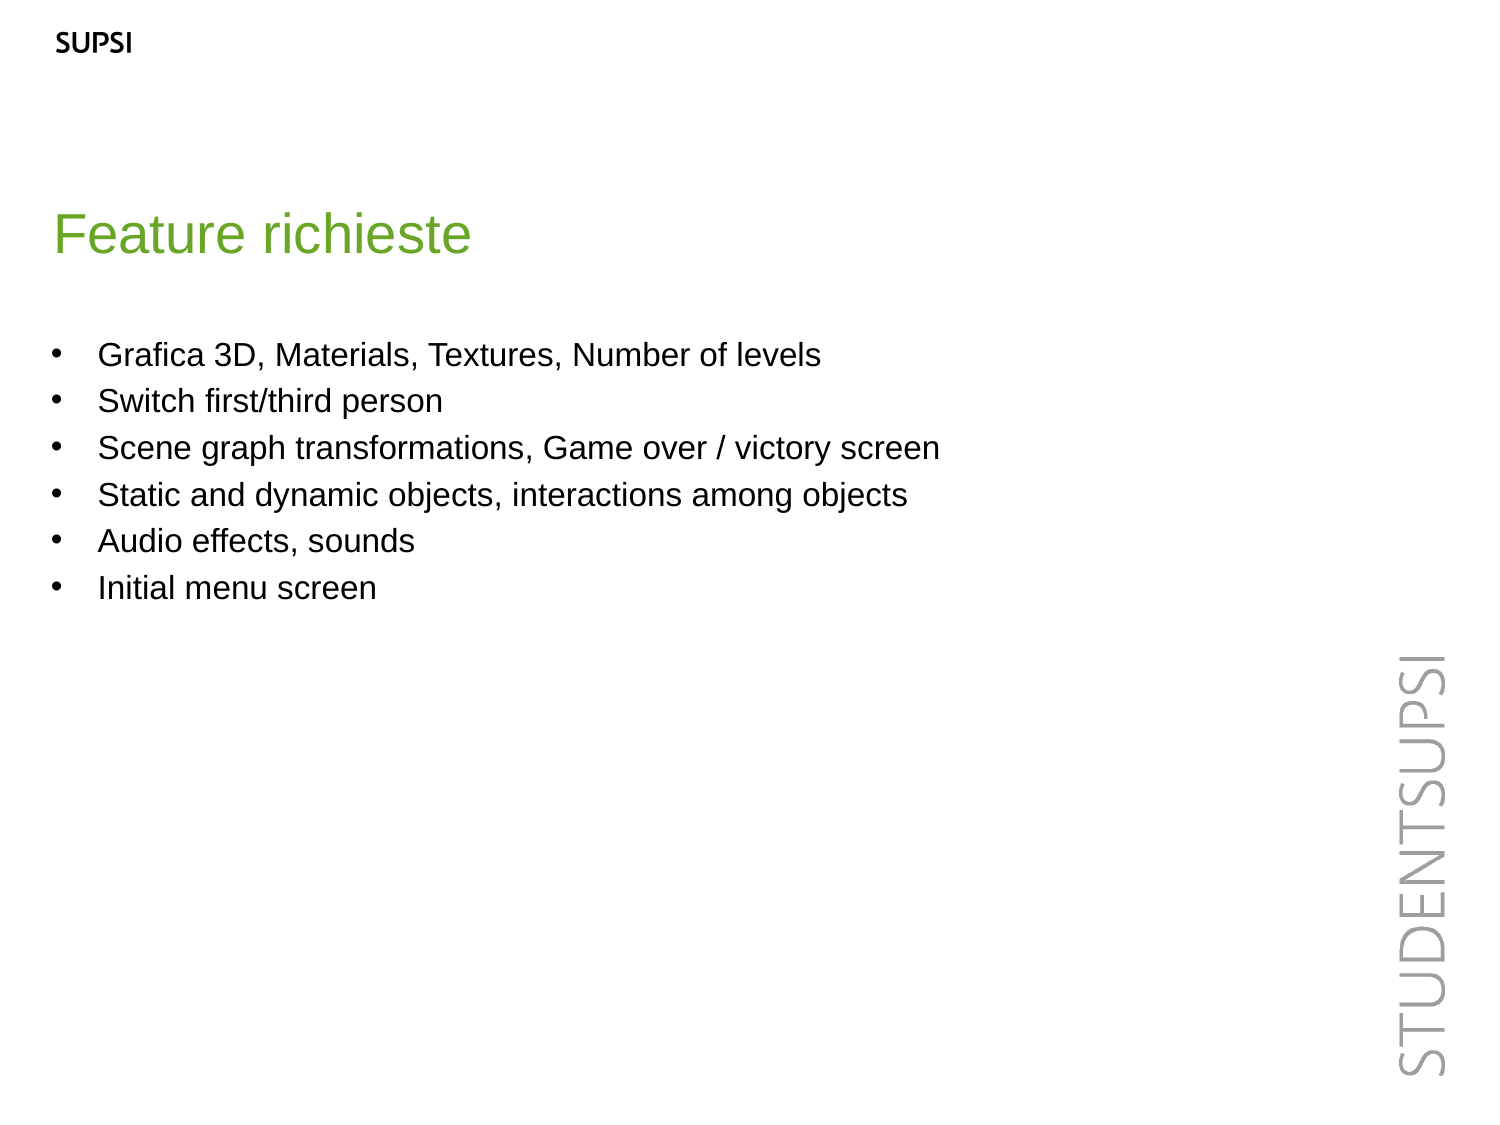

Feature richieste
Grafica 3D, Materials, Textures, Number of levels
Switch first/third person
Scene graph transformations, Game over / victory screen
Static and dynamic objects, interactions among objects
Audio effects, sounds
Initial menu screen